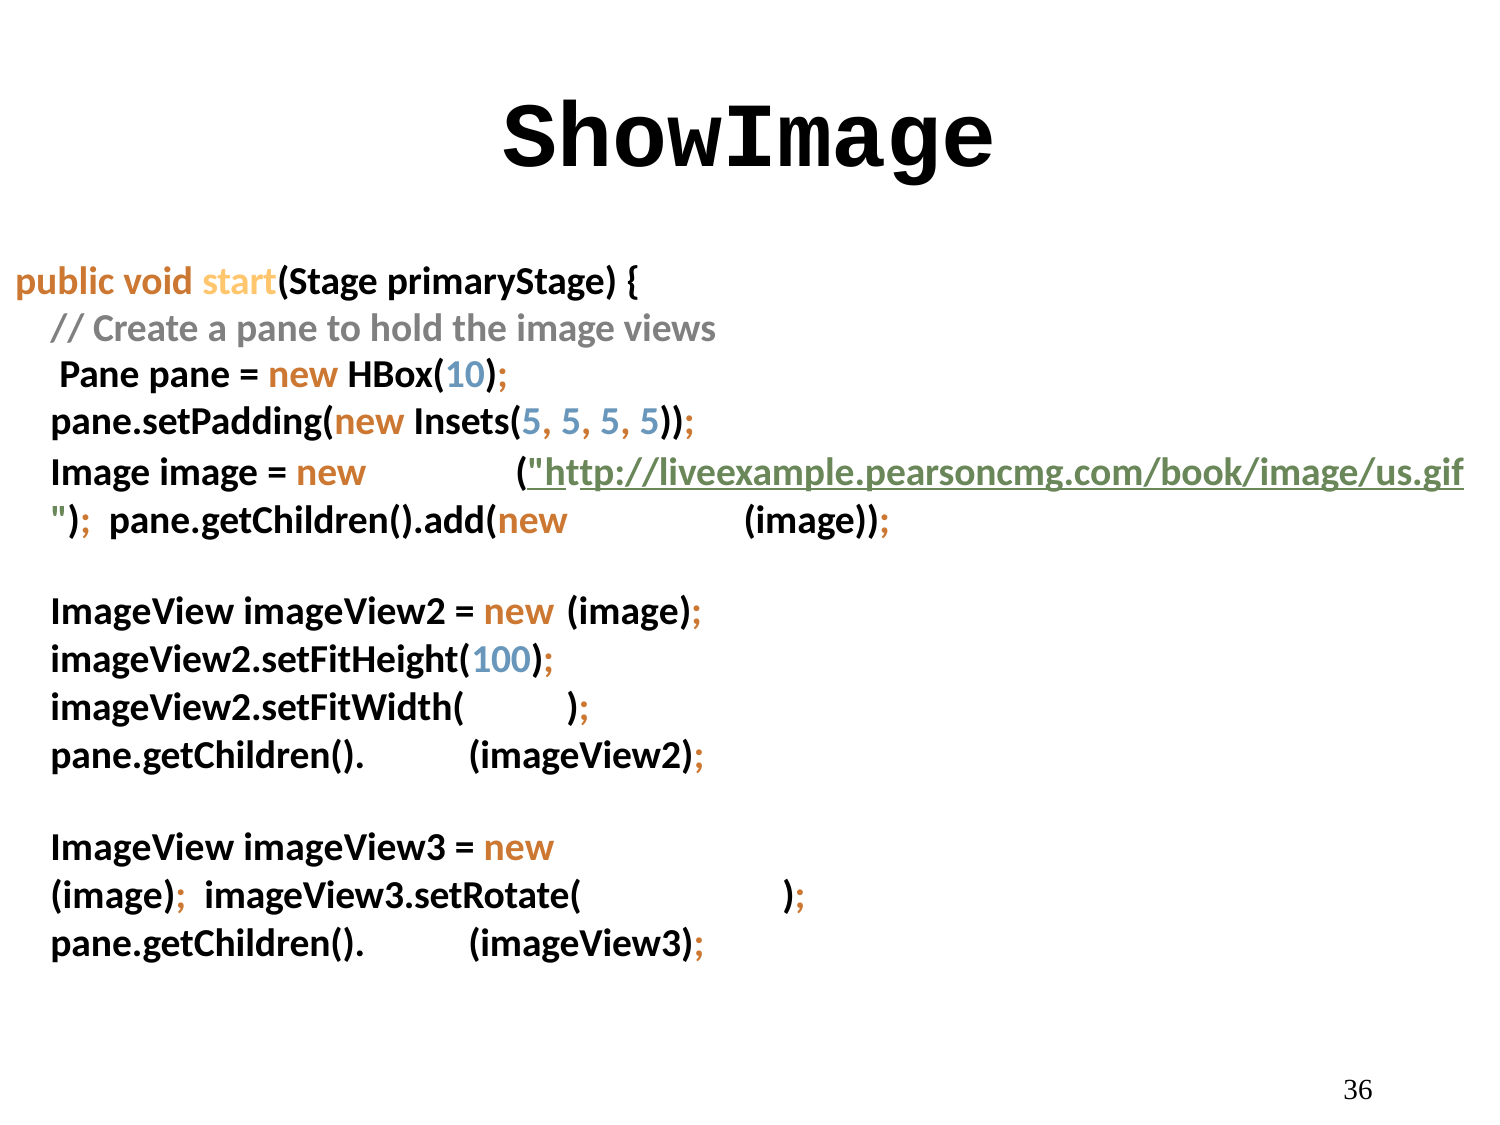

# ShowImage
public void start(Stage primaryStage) {
// Create a pane to hold the image views  Pane pane = new HBox(10);  pane.setPadding(new Insets(5, 5, 5, 5));
Image image = new	("http://liveexample.pearsoncmg.com/book/image/us.gif");  pane.getChildren().add(new	(image));

ImageView imageView2 = new	(image);  imageView2.setFitHeight(100);  imageView2.setFitWidth(	);
pane.getChildren().	(imageView2);

ImageView imageView3 = new	(image);  imageView3.setRotate(	);
pane.getChildren().	(imageView3);
36